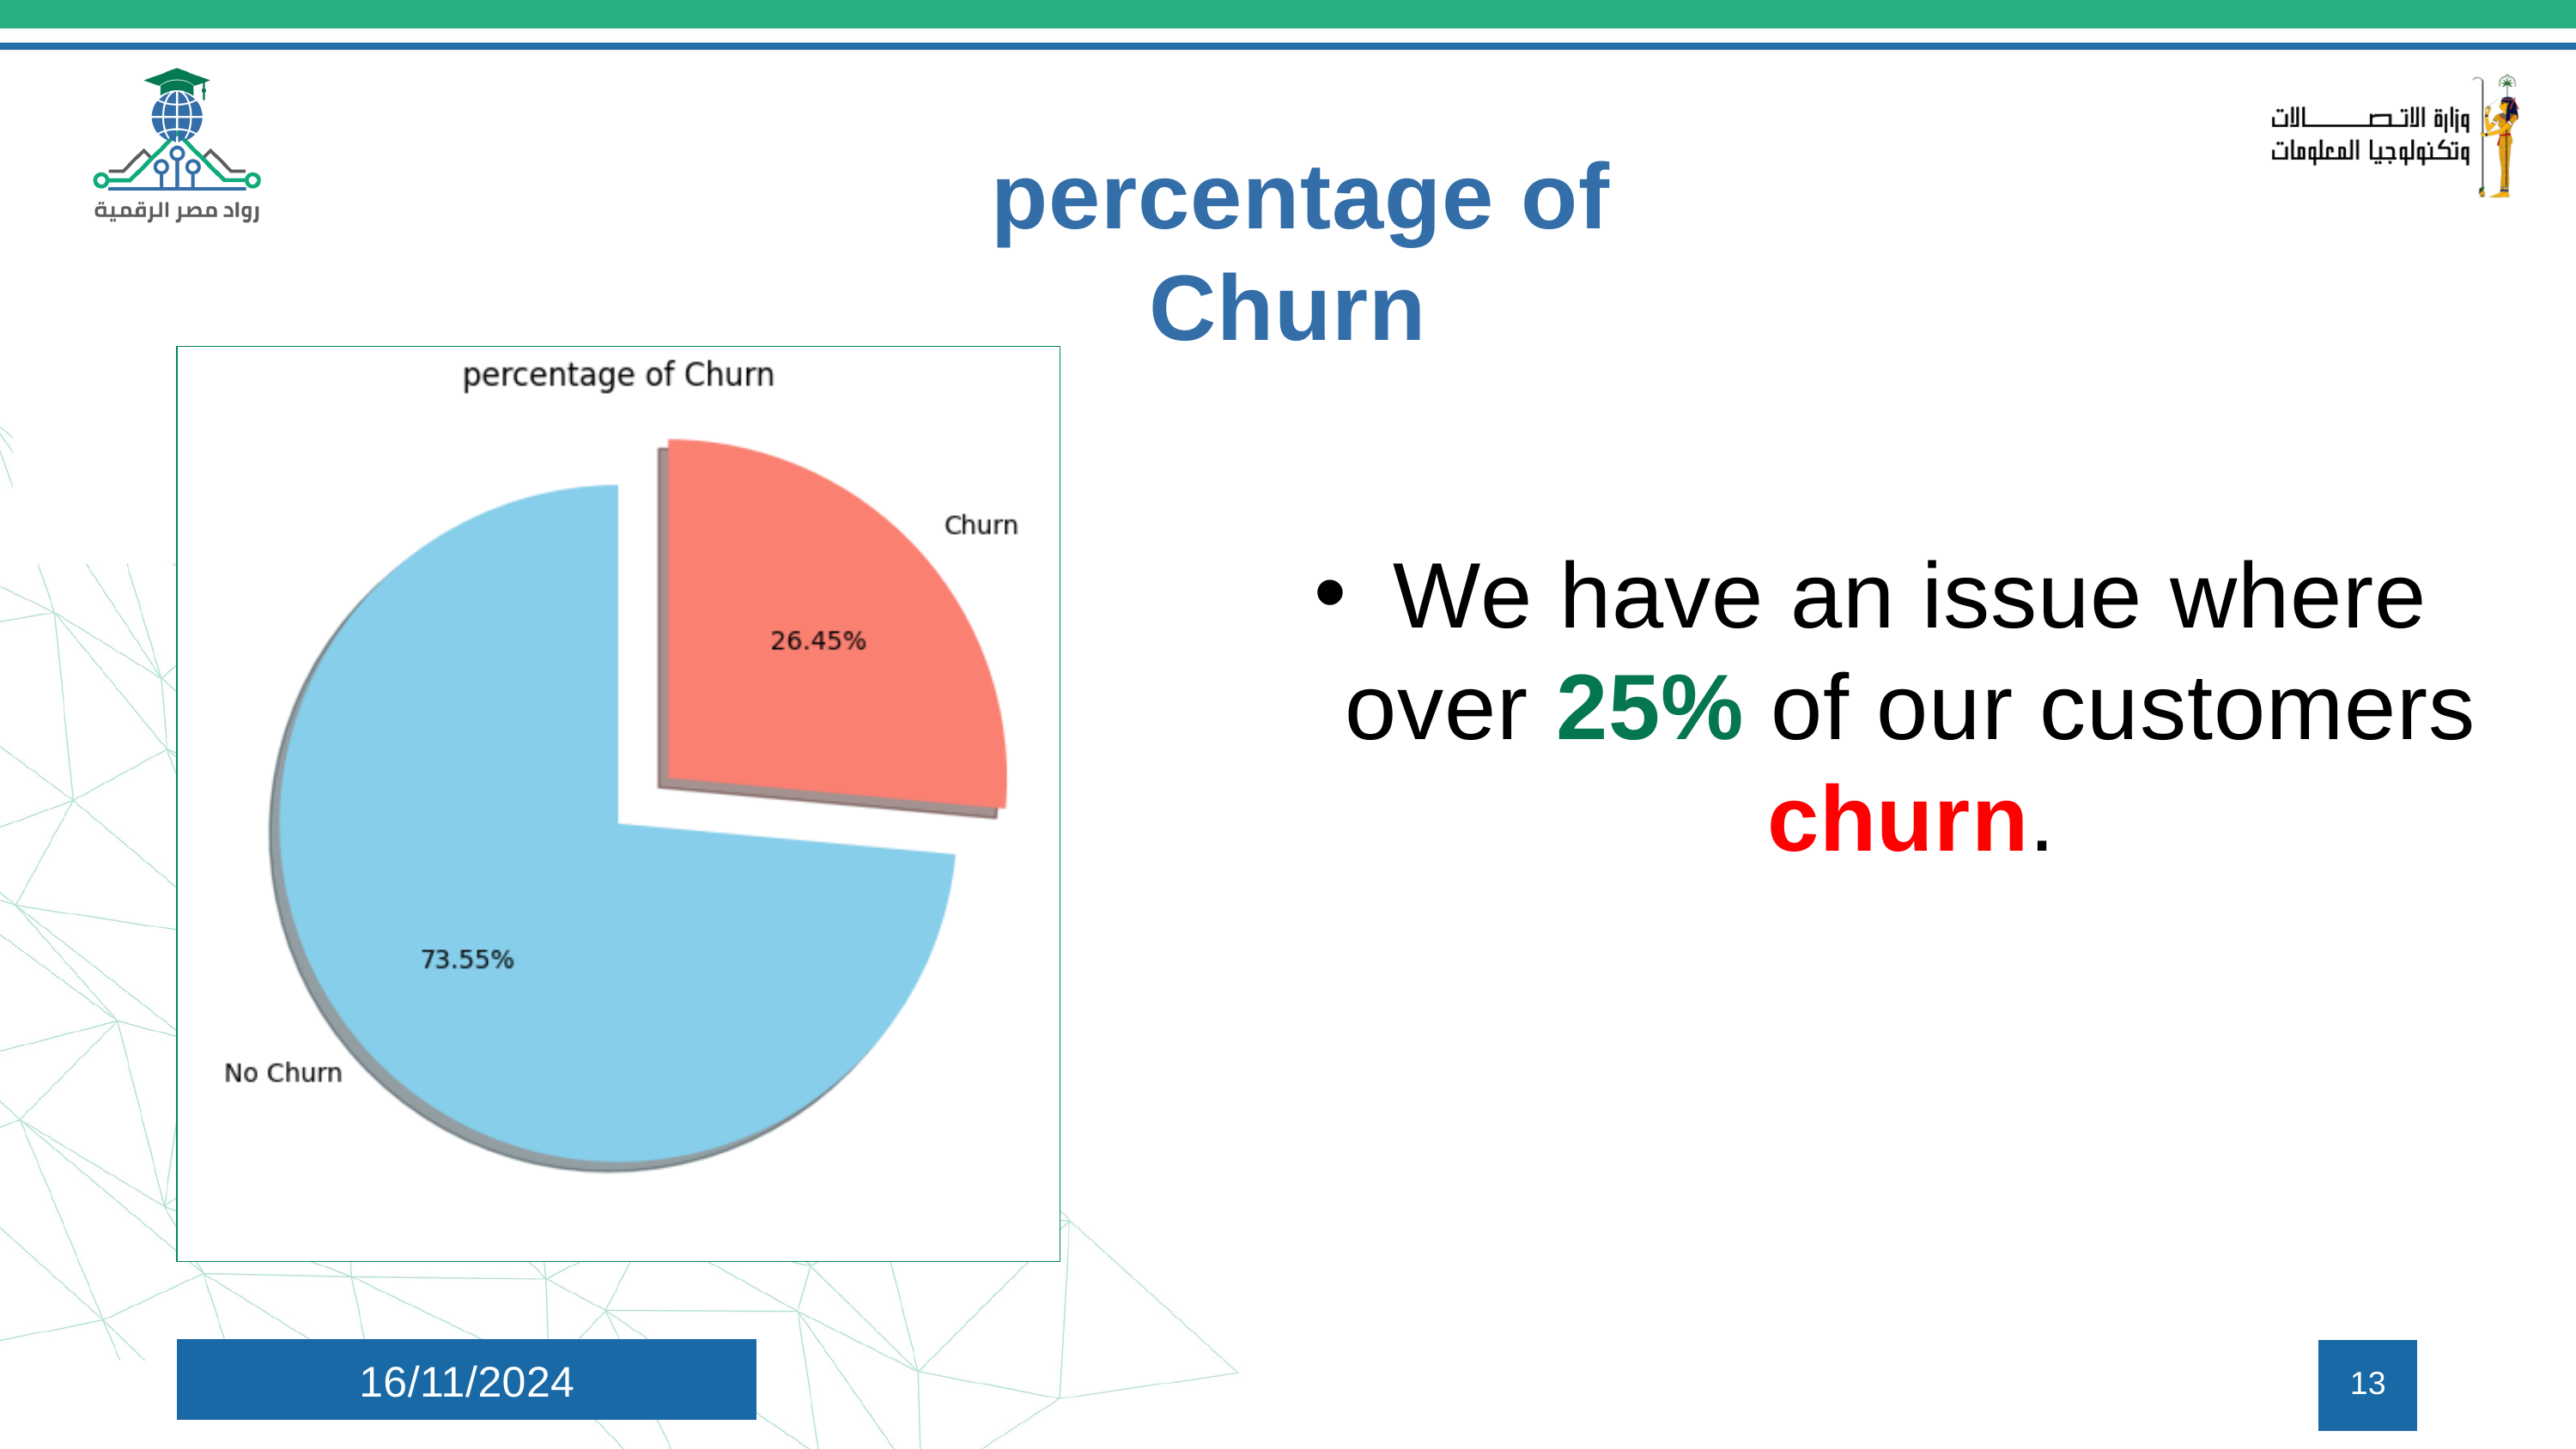

percentage of Churn

We have an issue where over 25% of our customers churn.

16/11/2024
13